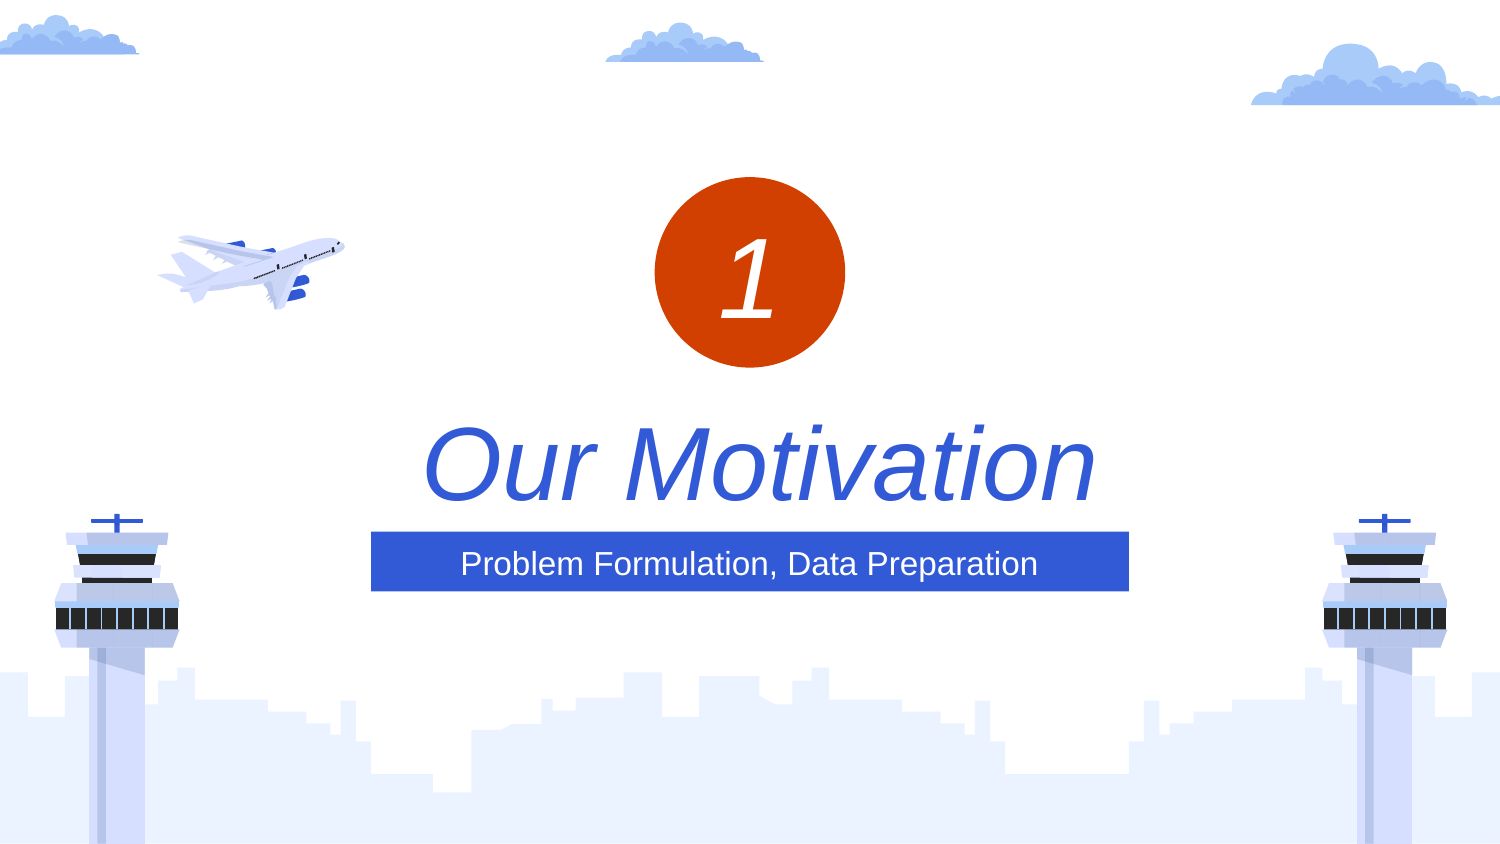

1

# Our Motivation
Problem Formulation, Data Preparation